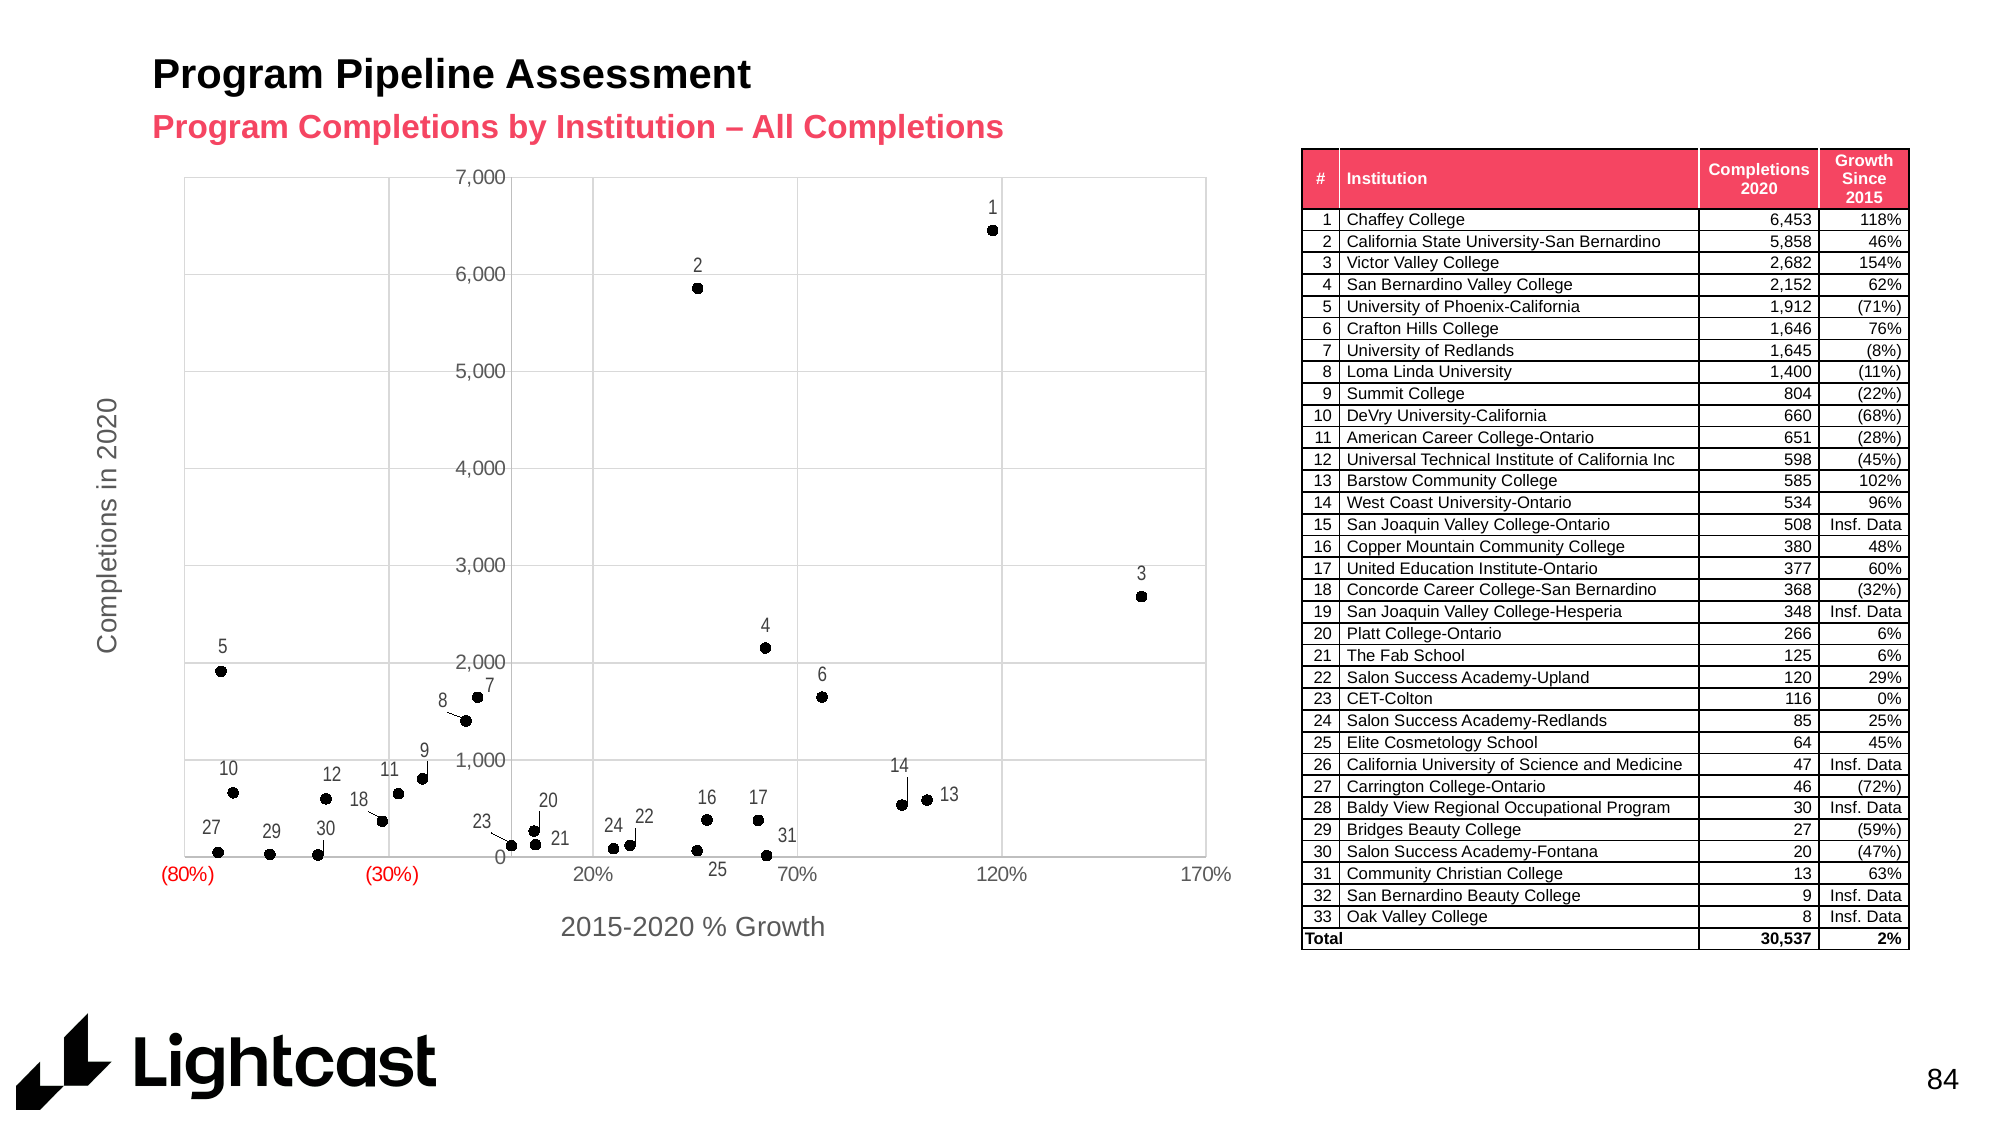

# Program Pipeline Assessment
Program Completions by Institution – All Completions

### Chart

| Category | Y-Values |
|---|---|
| # | Institution | Completions 2020 | Growth Since 2015 |
| --- | --- | --- | --- |
| 1 | Chaffey College | 6,453 | 118% |
| 2 | California State University-San Bernardino | 5,858 | 46% |
| 3 | Victor Valley College | 2,682 | 154% |
| 4 | San Bernardino Valley College | 2,152 | 62% |
| 5 | University of Phoenix-California | 1,912 | (71%) |
| 6 | Crafton Hills College | 1,646 | 76% |
| 7 | University of Redlands | 1,645 | (8%) |
| 8 | Loma Linda University | 1,400 | (11%) |
| 9 | Summit College | 804 | (22%) |
| 10 | DeVry University-California | 660 | (68%) |
| 11 | American Career College-Ontario | 651 | (28%) |
| 12 | Universal Technical Institute of California Inc | 598 | (45%) |
| 13 | Barstow Community College | 585 | 102% |
| 14 | West Coast University-Ontario | 534 | 96% |
| 15 | San Joaquin Valley College-Ontario | 508 | Insf. Data |
| 16 | Copper Mountain Community College | 380 | 48% |
| 17 | United Education Institute-Ontario | 377 | 60% |
| 18 | Concorde Career College-San Bernardino | 368 | (32%) |
| 19 | San Joaquin Valley College-Hesperia | 348 | Insf. Data |
| 20 | Platt College-Ontario | 266 | 6% |
| 21 | The Fab School | 125 | 6% |
| 22 | Salon Success Academy-Upland | 120 | 29% |
| 23 | CET-Colton | 116 | 0% |
| 24 | Salon Success Academy-Redlands | 85 | 25% |
| 25 | Elite Cosmetology School | 64 | 45% |
| 26 | California University of Science and Medicine | 47 | Insf. Data |
| 27 | Carrington College-Ontario | 46 | (72%) |
| 28 | Baldy View Regional Occupational Program | 30 | Insf. Data |
| 29 | Bridges Beauty College | 27 | (59%) |
| 30 | Salon Success Academy-Fontana | 20 | (47%) |
| 31 | Community Christian College | 13 | 63% |
| 32 | San Bernardino Beauty College | 9 | Insf. Data |
| 33 | Oak Valley College | 8 | Insf. Data |
| Total |  | 30,537 | 2% |